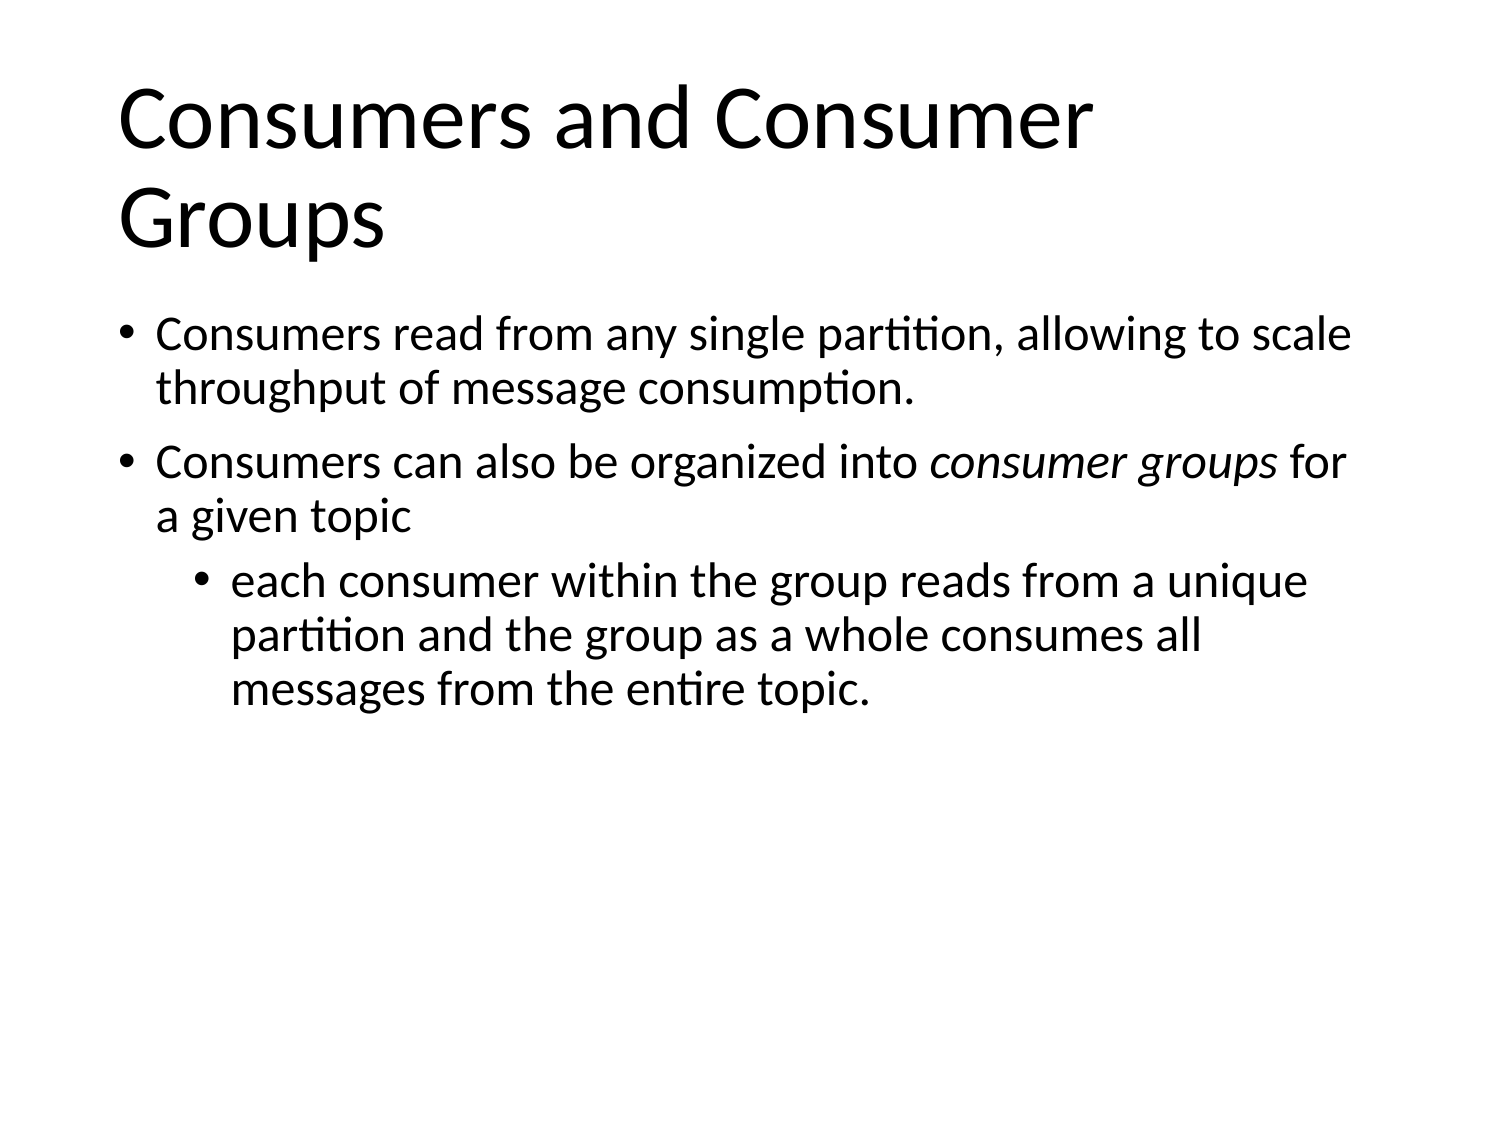

# Consumers and Consumer Groups
Consumers read from any single partition, allowing to scale throughput of message consumption.
Consumers can also be organized into consumer groups for a given topic
each consumer within the group reads from a unique partition and the group as a whole consumes all messages from the entire topic.